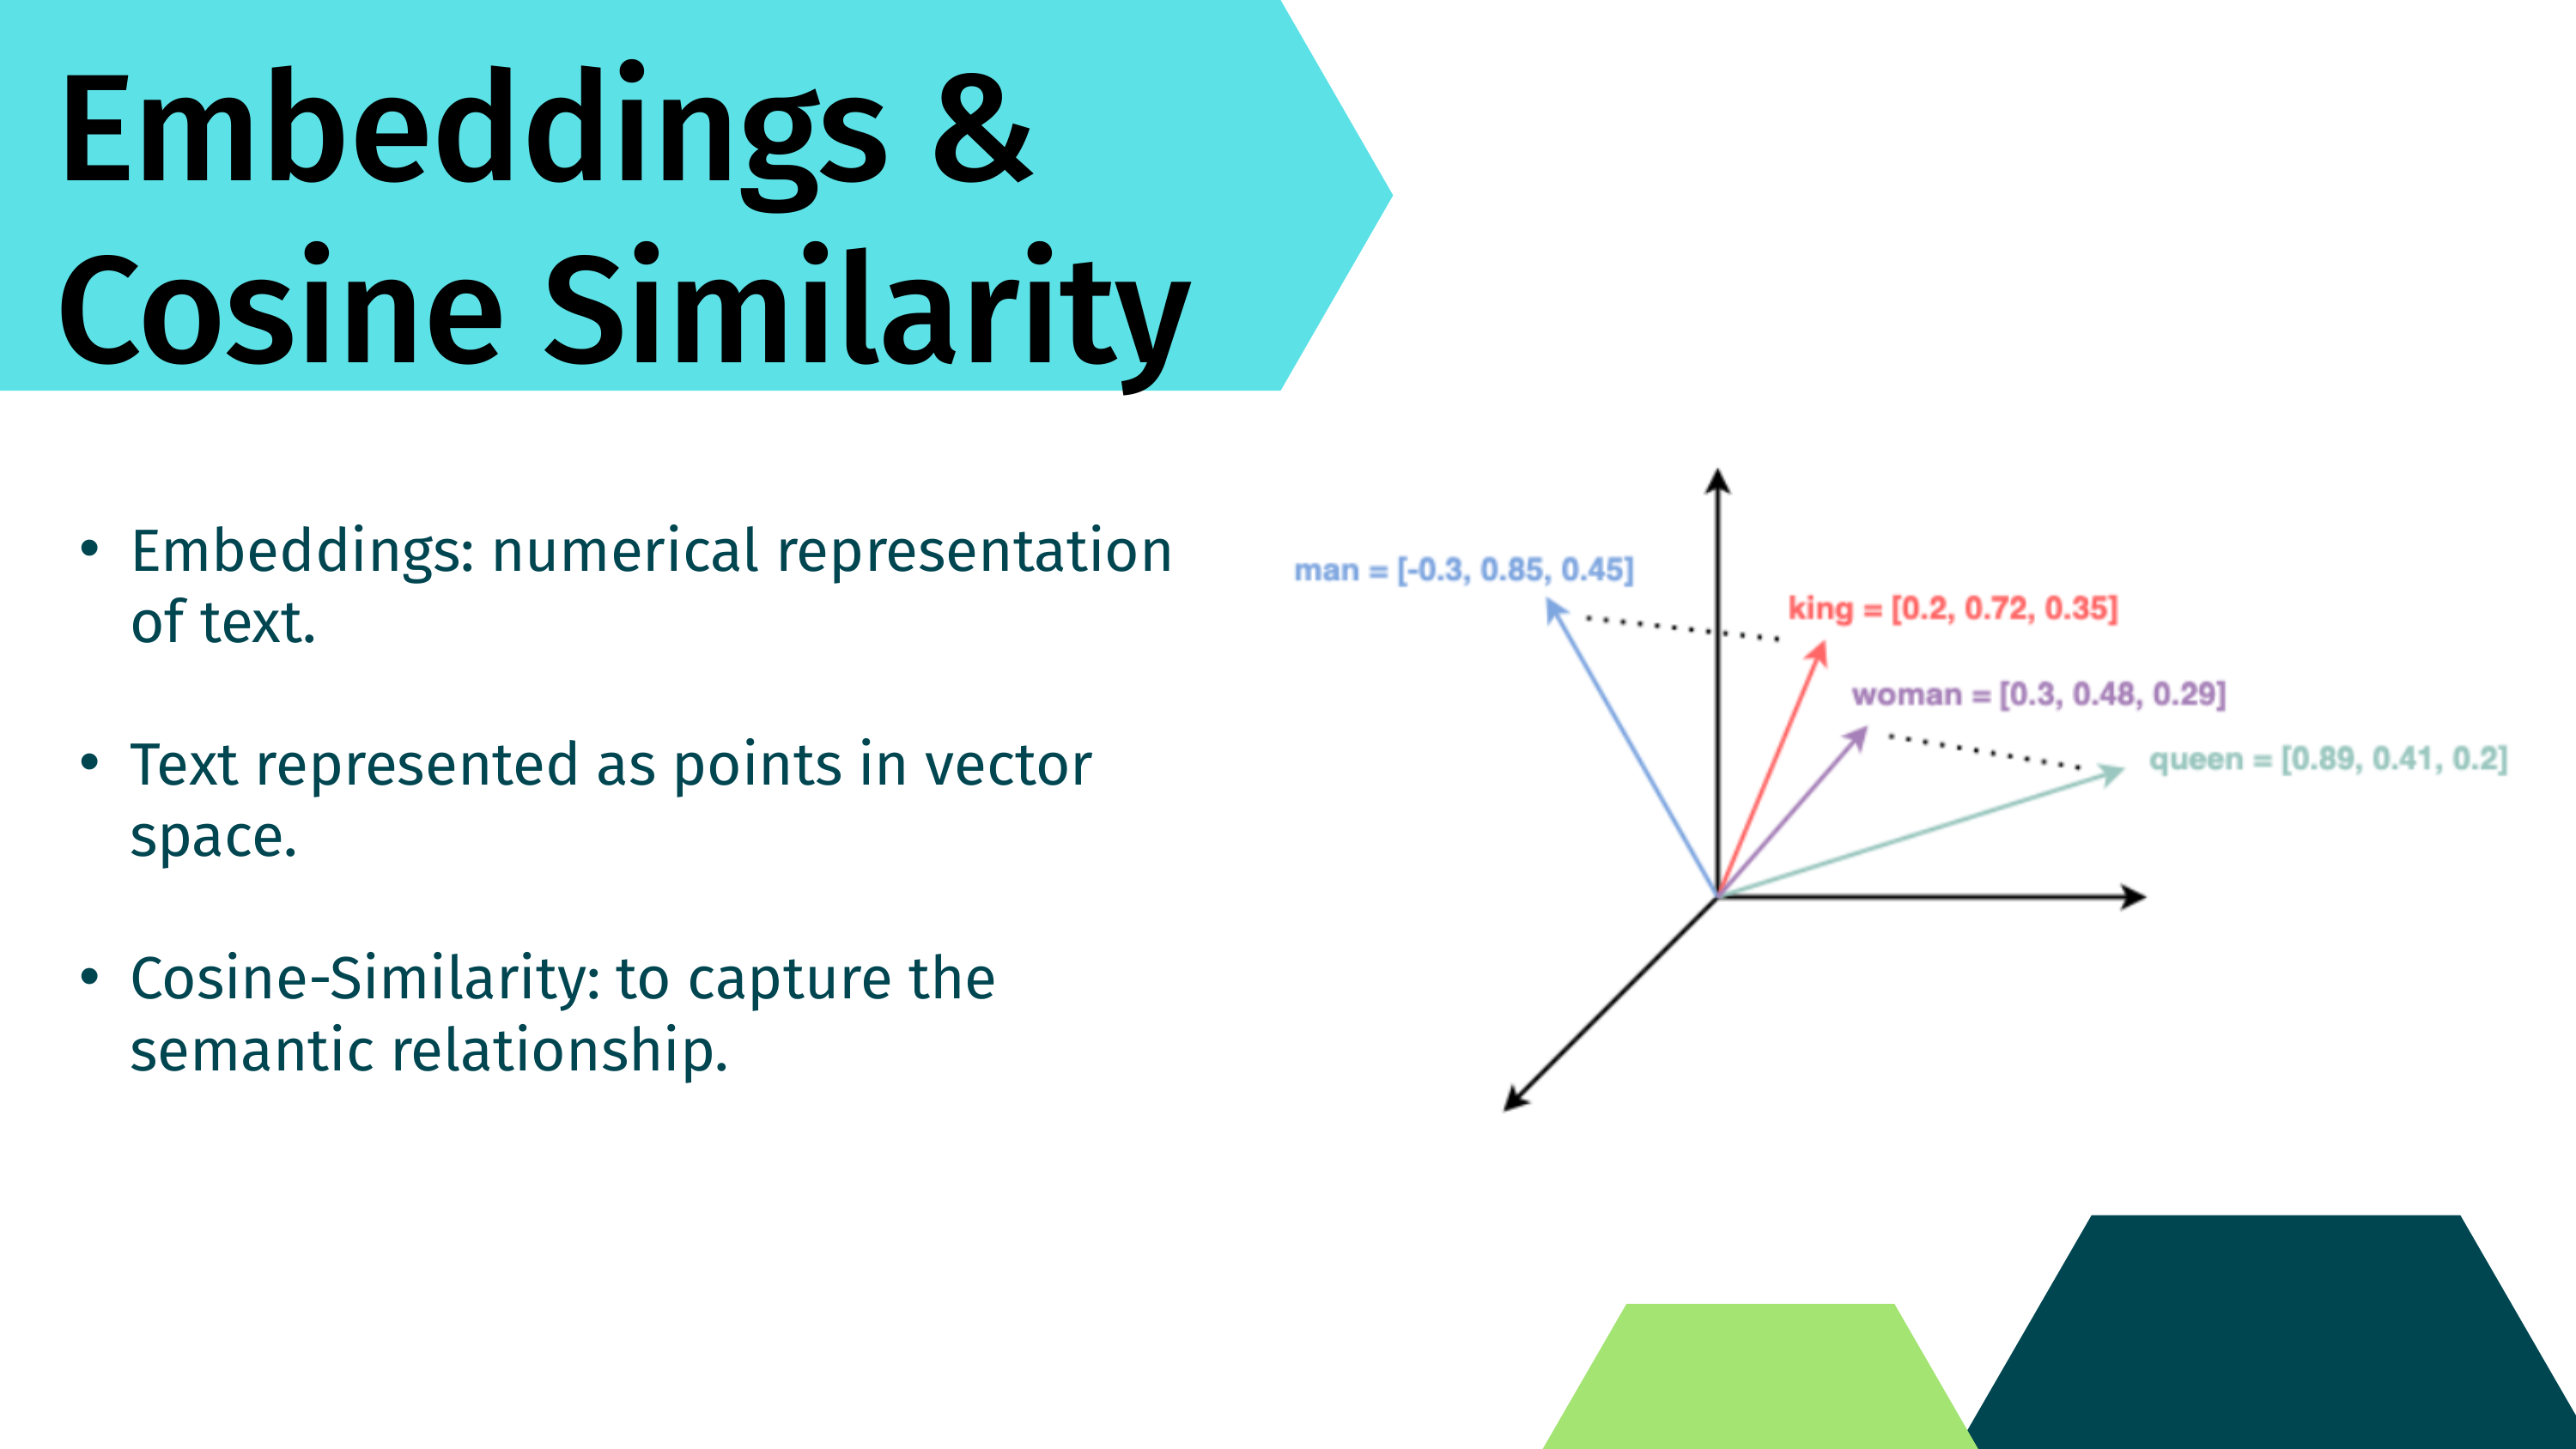

Embeddings & Cosine Similarity

Embeddings: numerical representation of text.

Text represented as points in vector space.

Cosine-Similarity: to capture the semantic relationship.